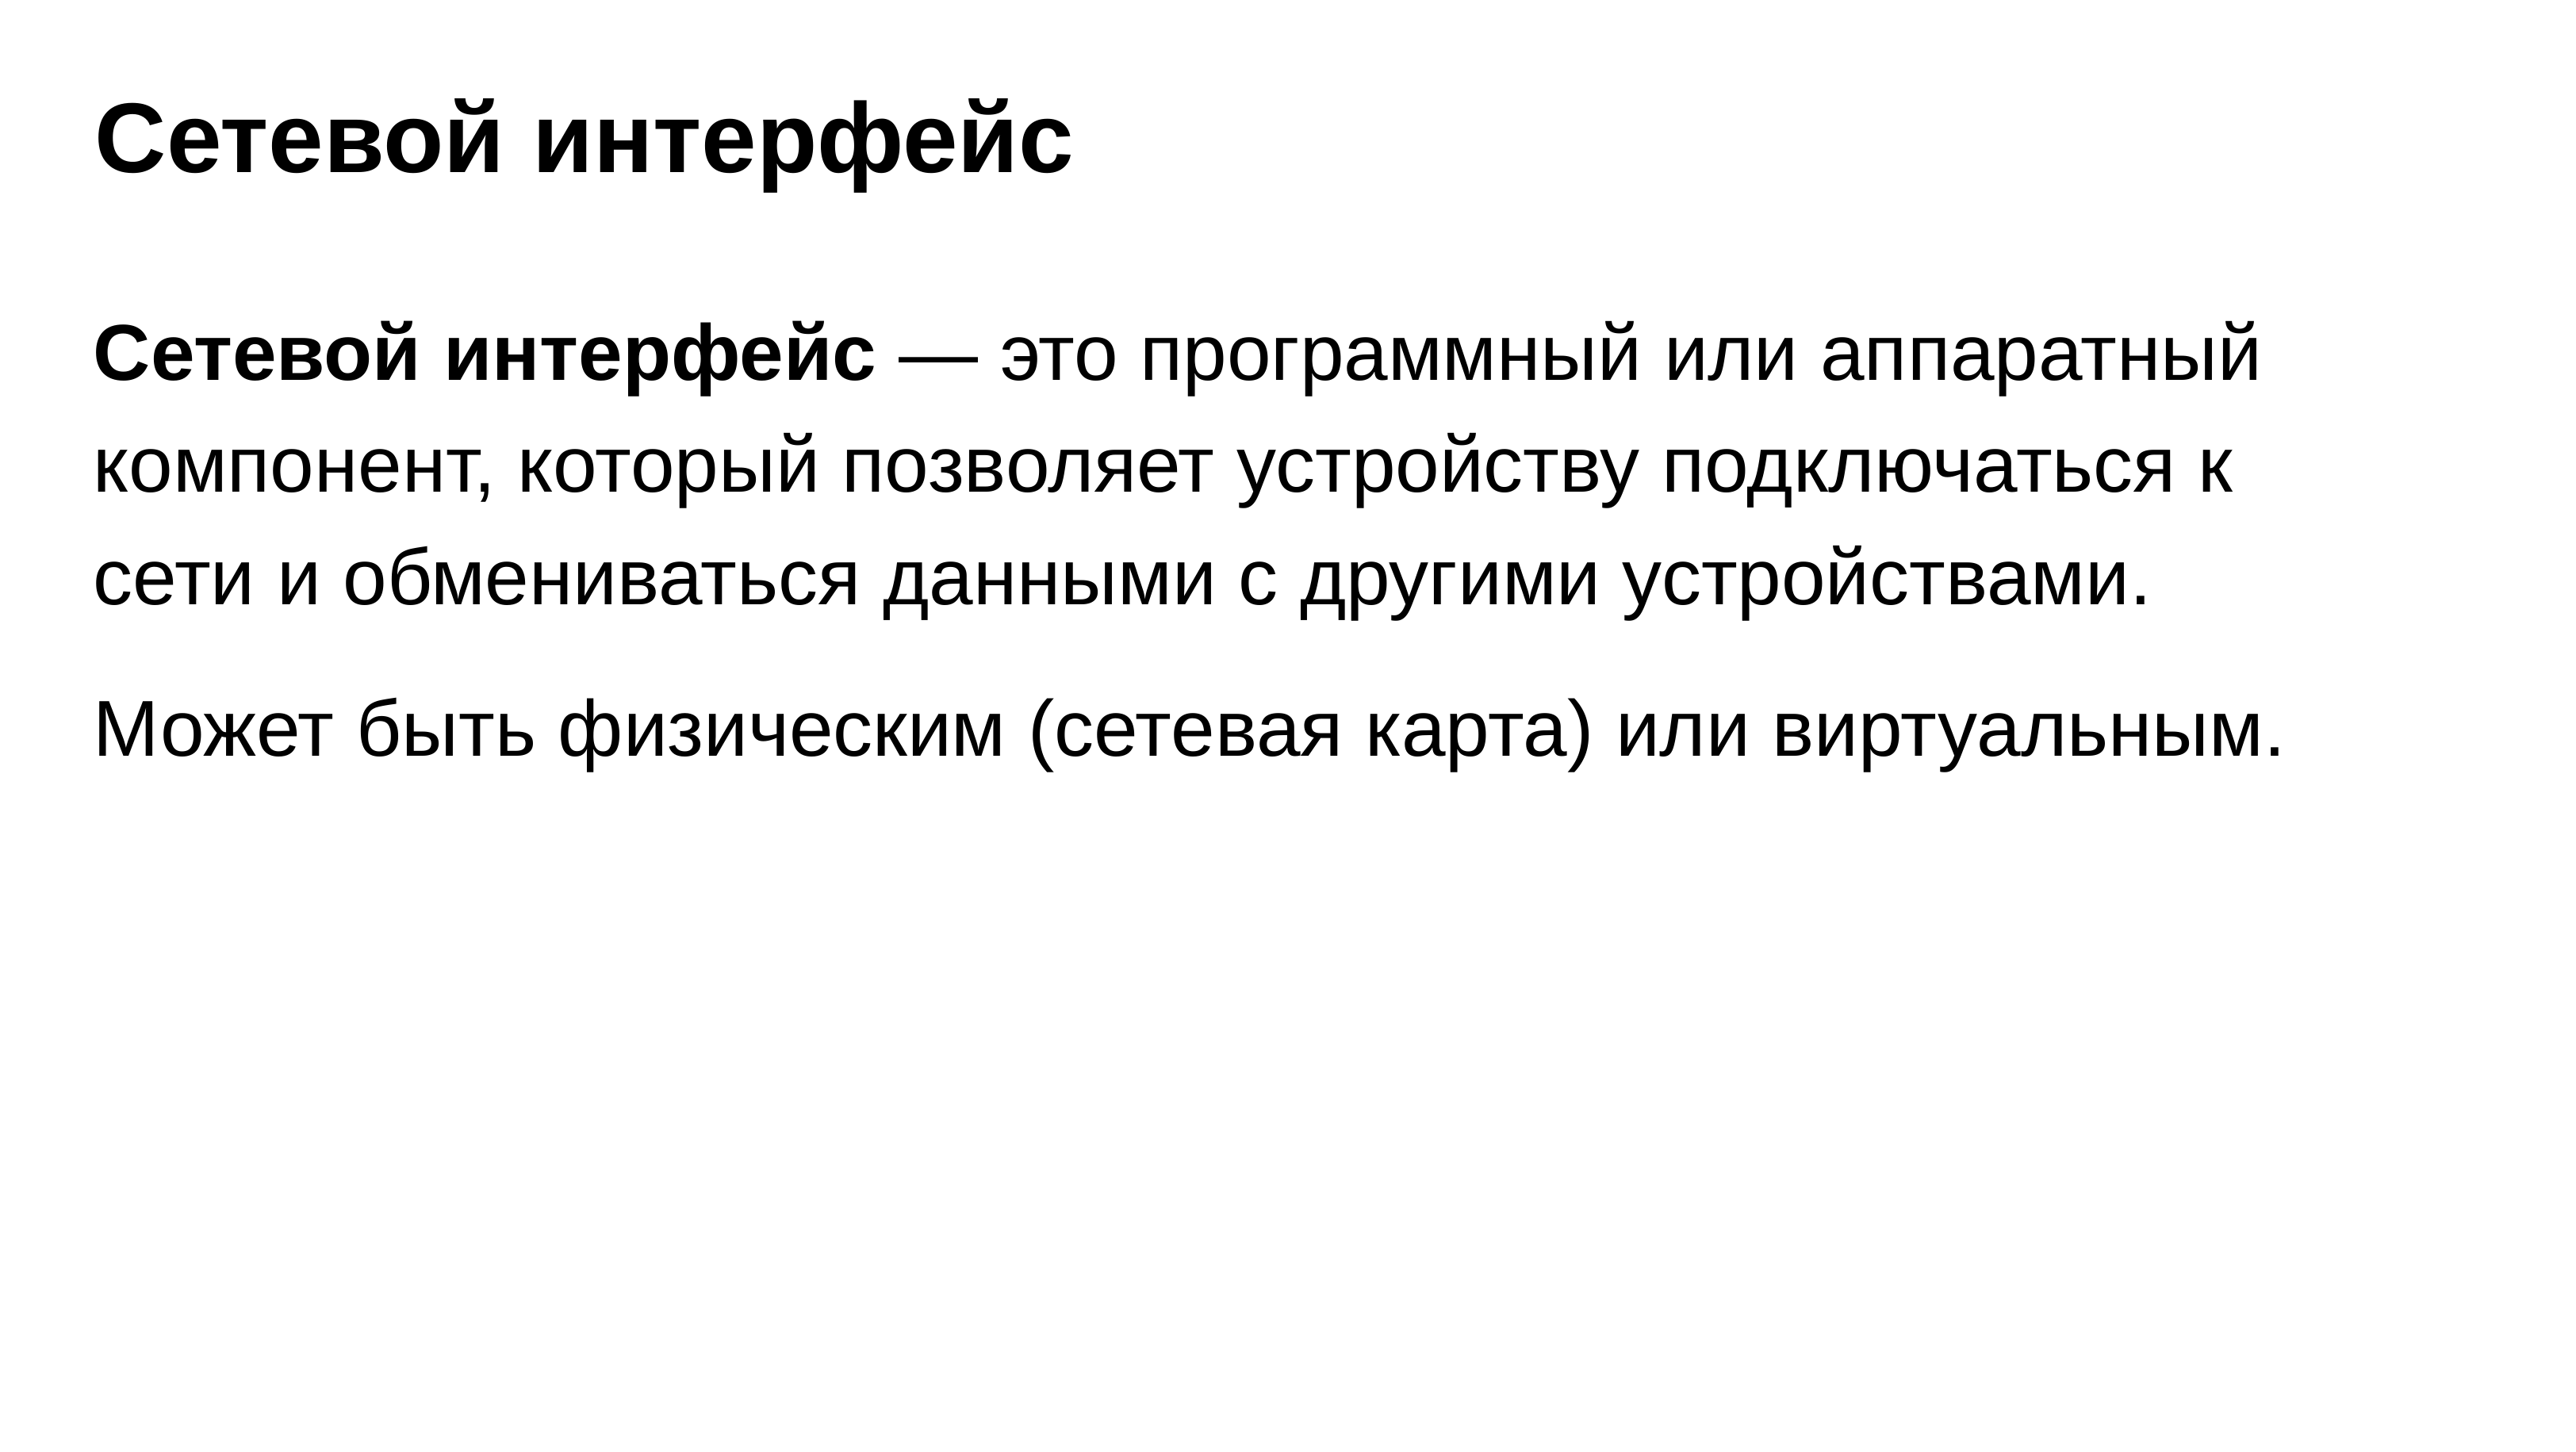

Сетевой интерфейс
Сетевой интерфейс — это программный или аппаратный компонент, который позволяет устройству подключаться к сети и обмениваться данными с другими устройствами.
Может быть физическим (сетевая карта) или виртуальным.
15